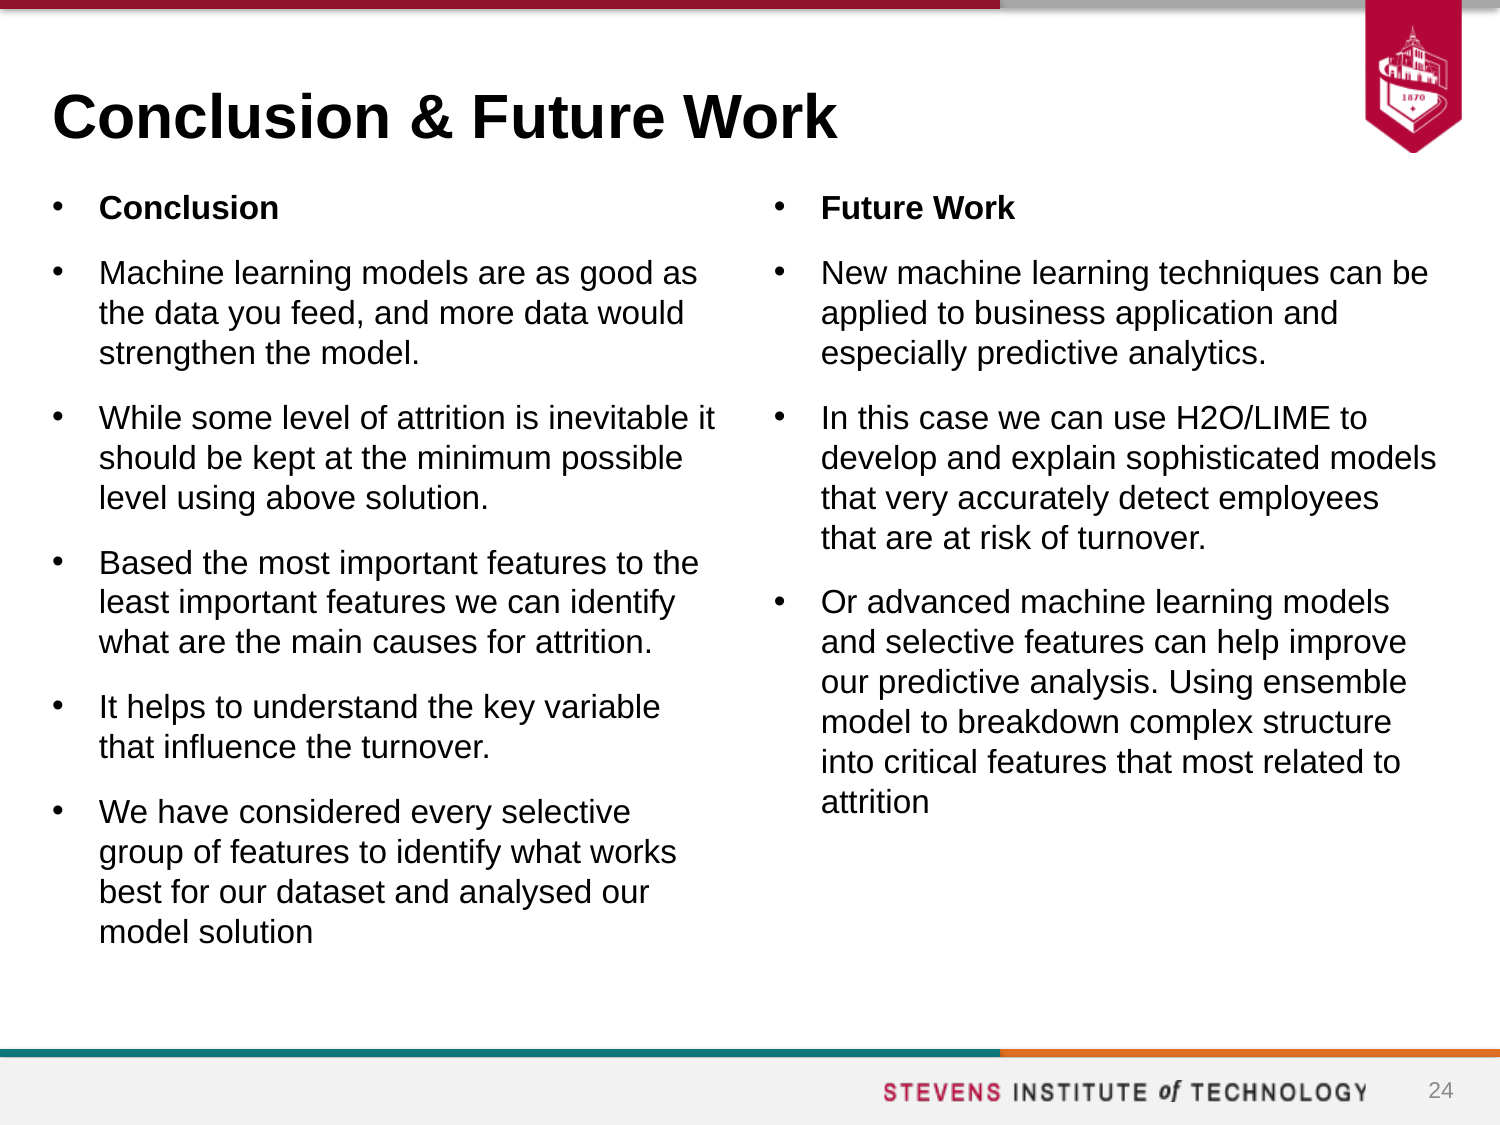

# Conclusion & Future Work
Conclusion
Machine learning models are as good as the data you feed, and more data would strengthen the model.
While some level of attrition is inevitable it should be kept at the minimum possible level using above solution.
Based the most important features to the least important features we can identify what are the main causes for attrition.
It helps to understand the key variable that influence the turnover.
We have considered every selective group of features to identify what works best for our dataset and analysed our model solution
Future Work
New machine learning techniques can be applied to business application and especially predictive analytics.
In this case we can use H2O/LIME to develop and explain sophisticated models that very accurately detect employees that are at risk of turnover.
Or advanced machine learning models and selective features can help improve our predictive analysis. Using ensemble model to breakdown complex structure into critical features that most related to attrition
24